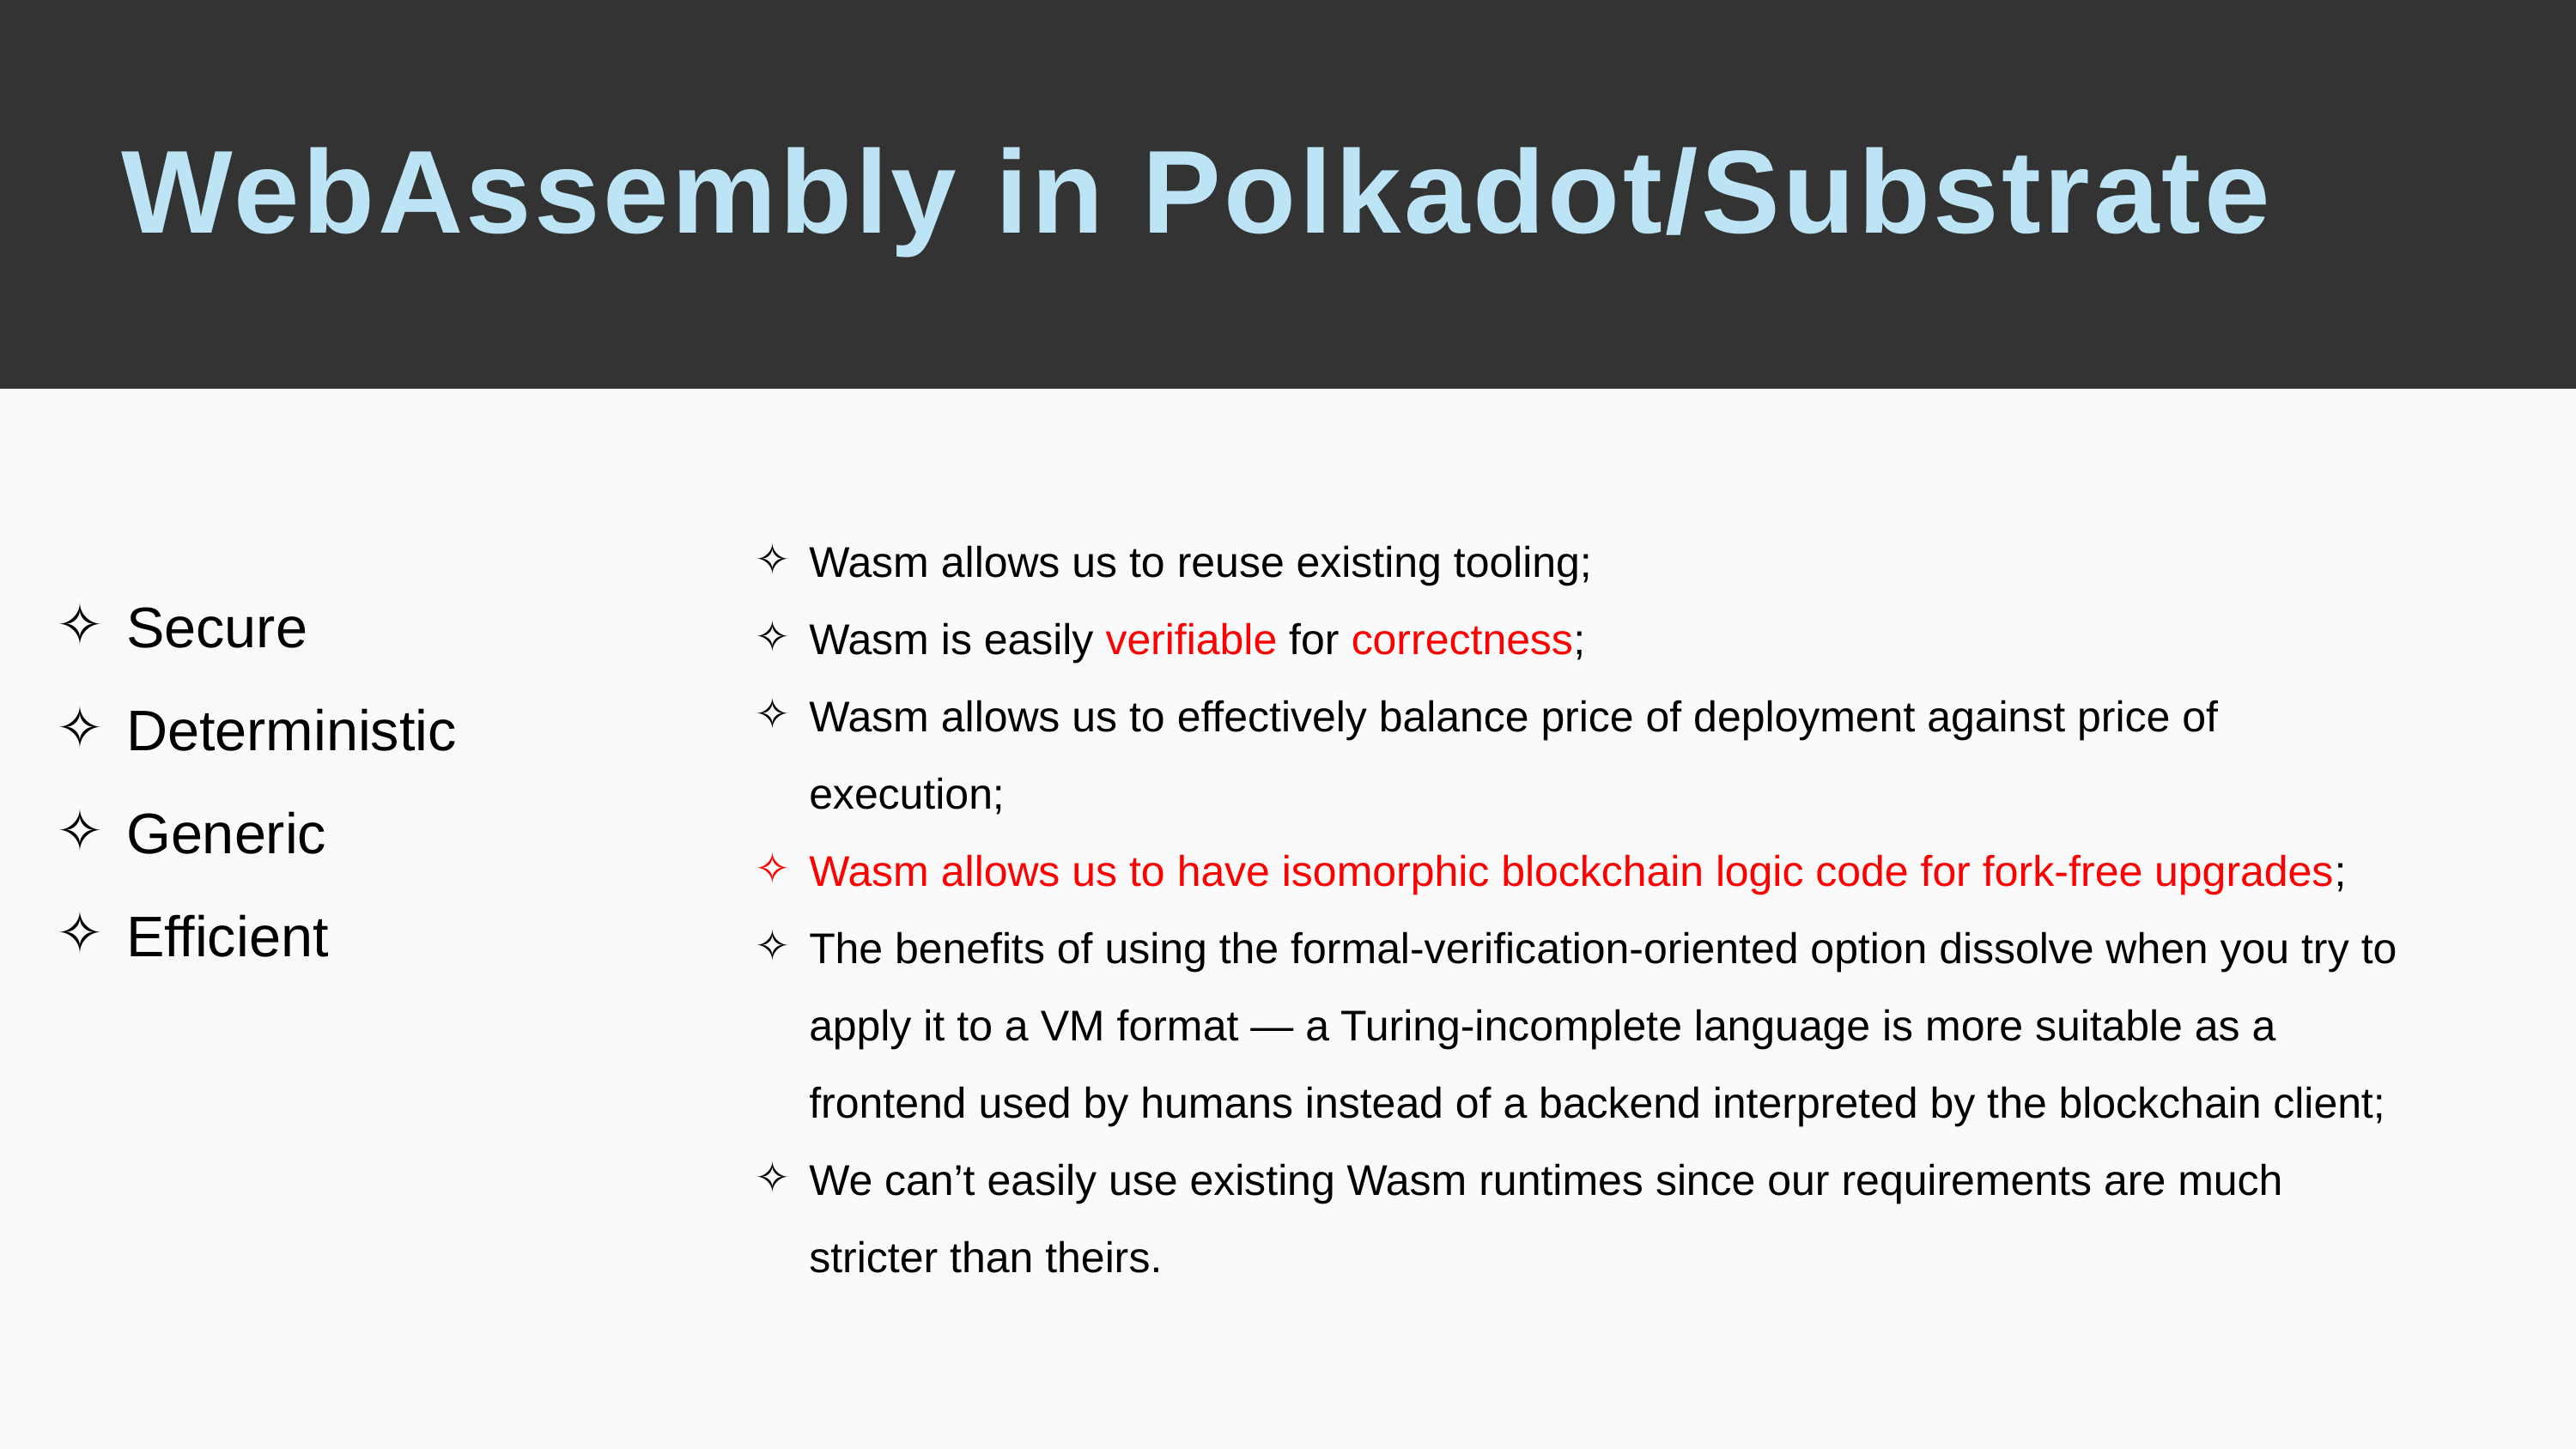

WebAssembly in Polkadot/Substrate

Wasm allows us to reuse existing tooling;
Wasm is easily verifiable for correctness;
Wasm allows us to effectively balance price of deployment against price of execution;
Wasm allows us to have isomorphic blockchain logic code for fork-free upgrades;
The benefits of using the formal-verification-oriented option dissolve when you try to apply it to a VM format — a Turing-incomplete language is more suitable as a frontend used by humans instead of a backend interpreted by the blockchain client;
We can’t easily use existing Wasm runtimes since our requirements are much stricter than theirs.
Secure
Deterministic
Generic
Efficient